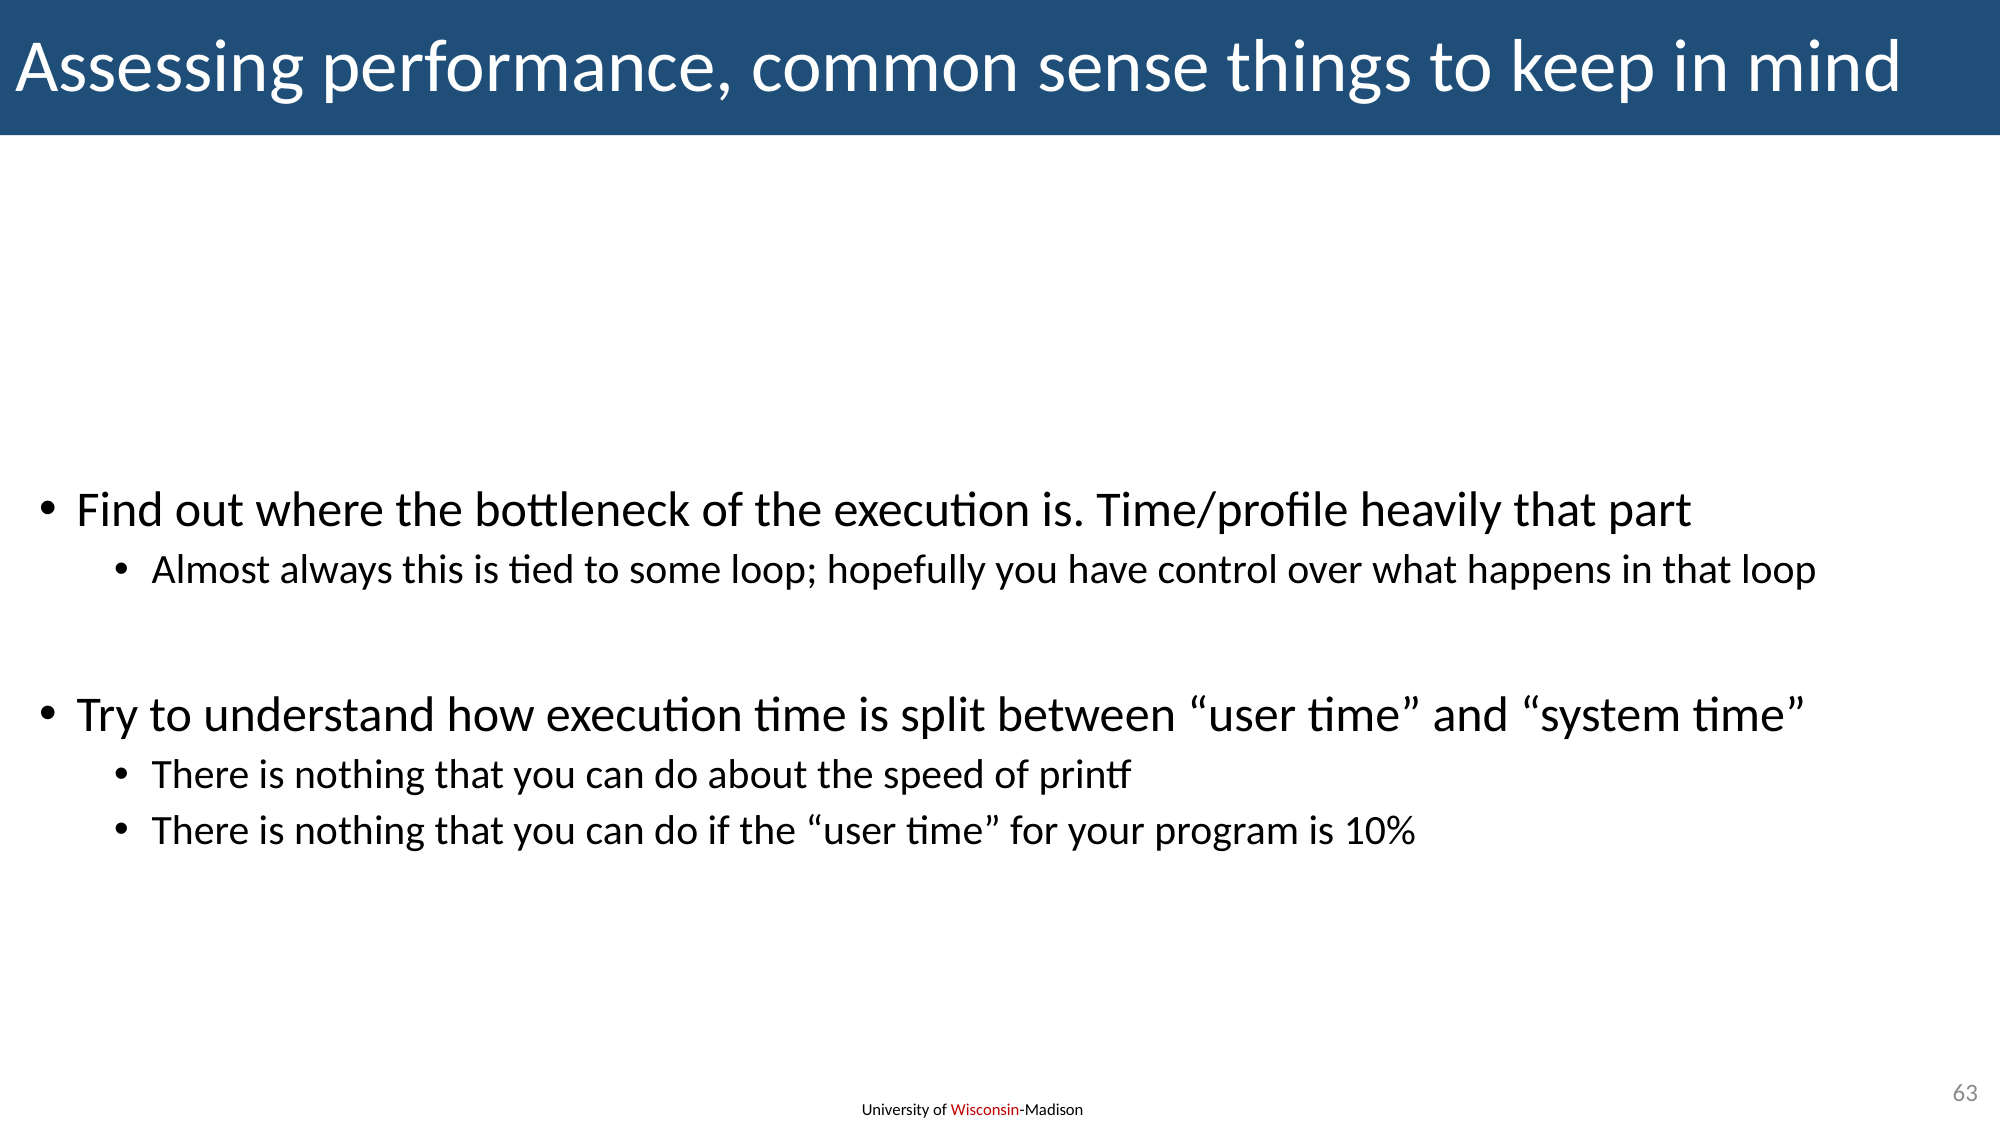

# Assessing performance, common sense things to keep in mind

Find out where the bottleneck of the execution is. Time/profile heavily that part
Almost always this is tied to some loop; hopefully you have control over what happens in that loop

Try to understand how execution time is split between “user time” and “system time”
There is nothing that you can do about the speed of printf
There is nothing that you can do if the “user time” for your program is 10%

63